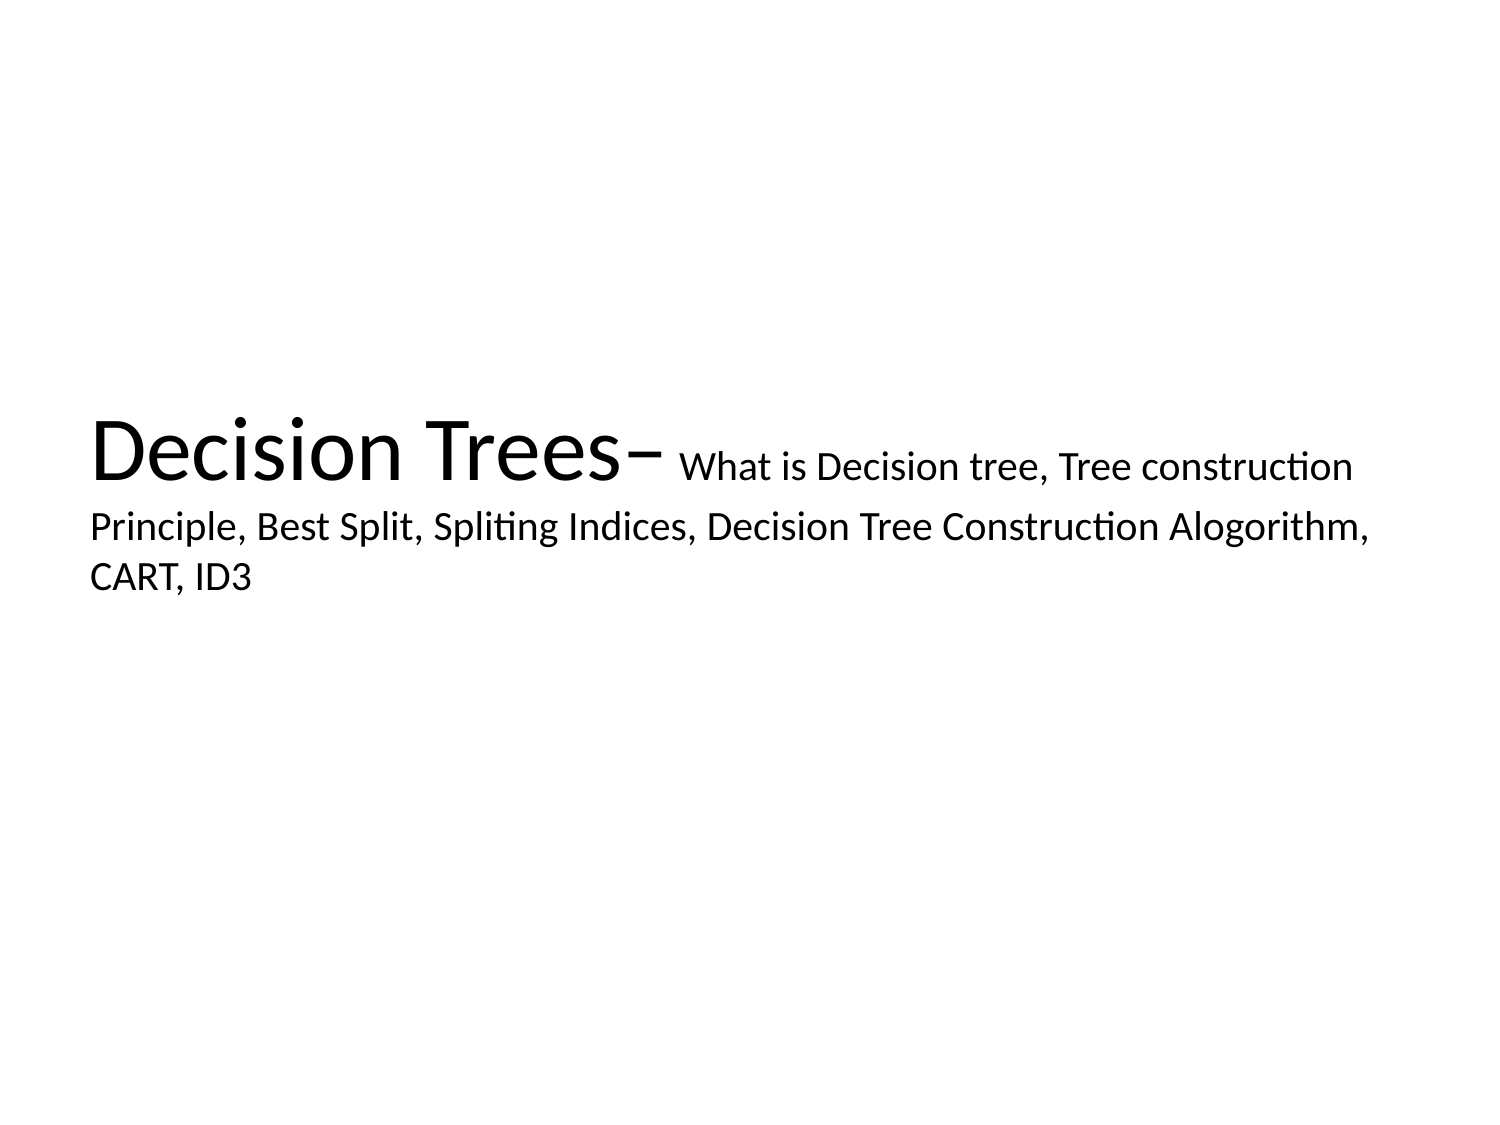

# Decision Trees– What is Decision tree, Tree construction Principle, Best Split, Spliting Indices, Decision Tree Construction Alogorithm, CART, ID3